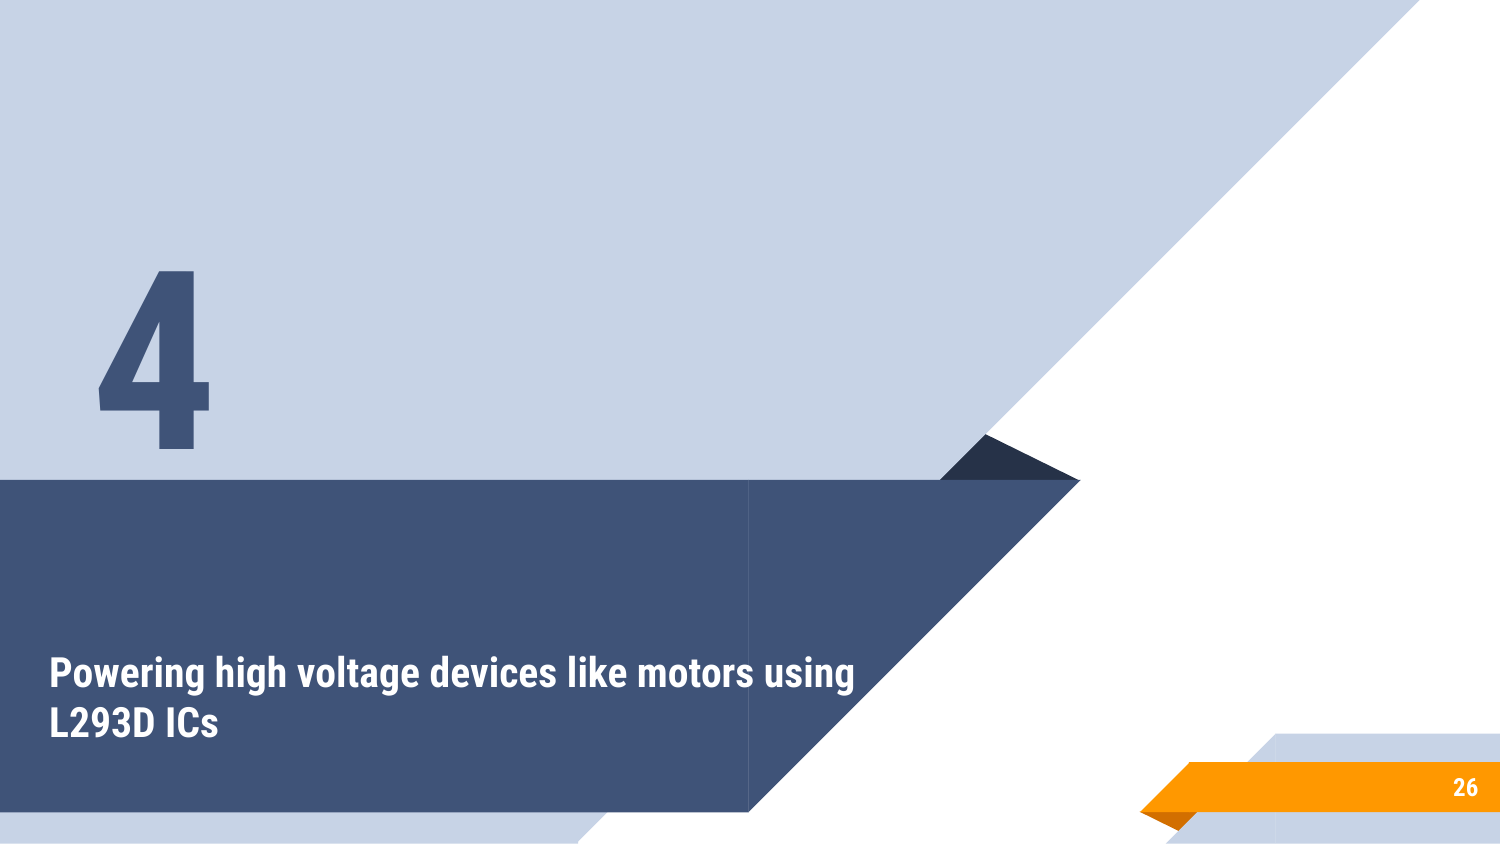

4
# Powering high voltage devices like motors using L293D ICs
26